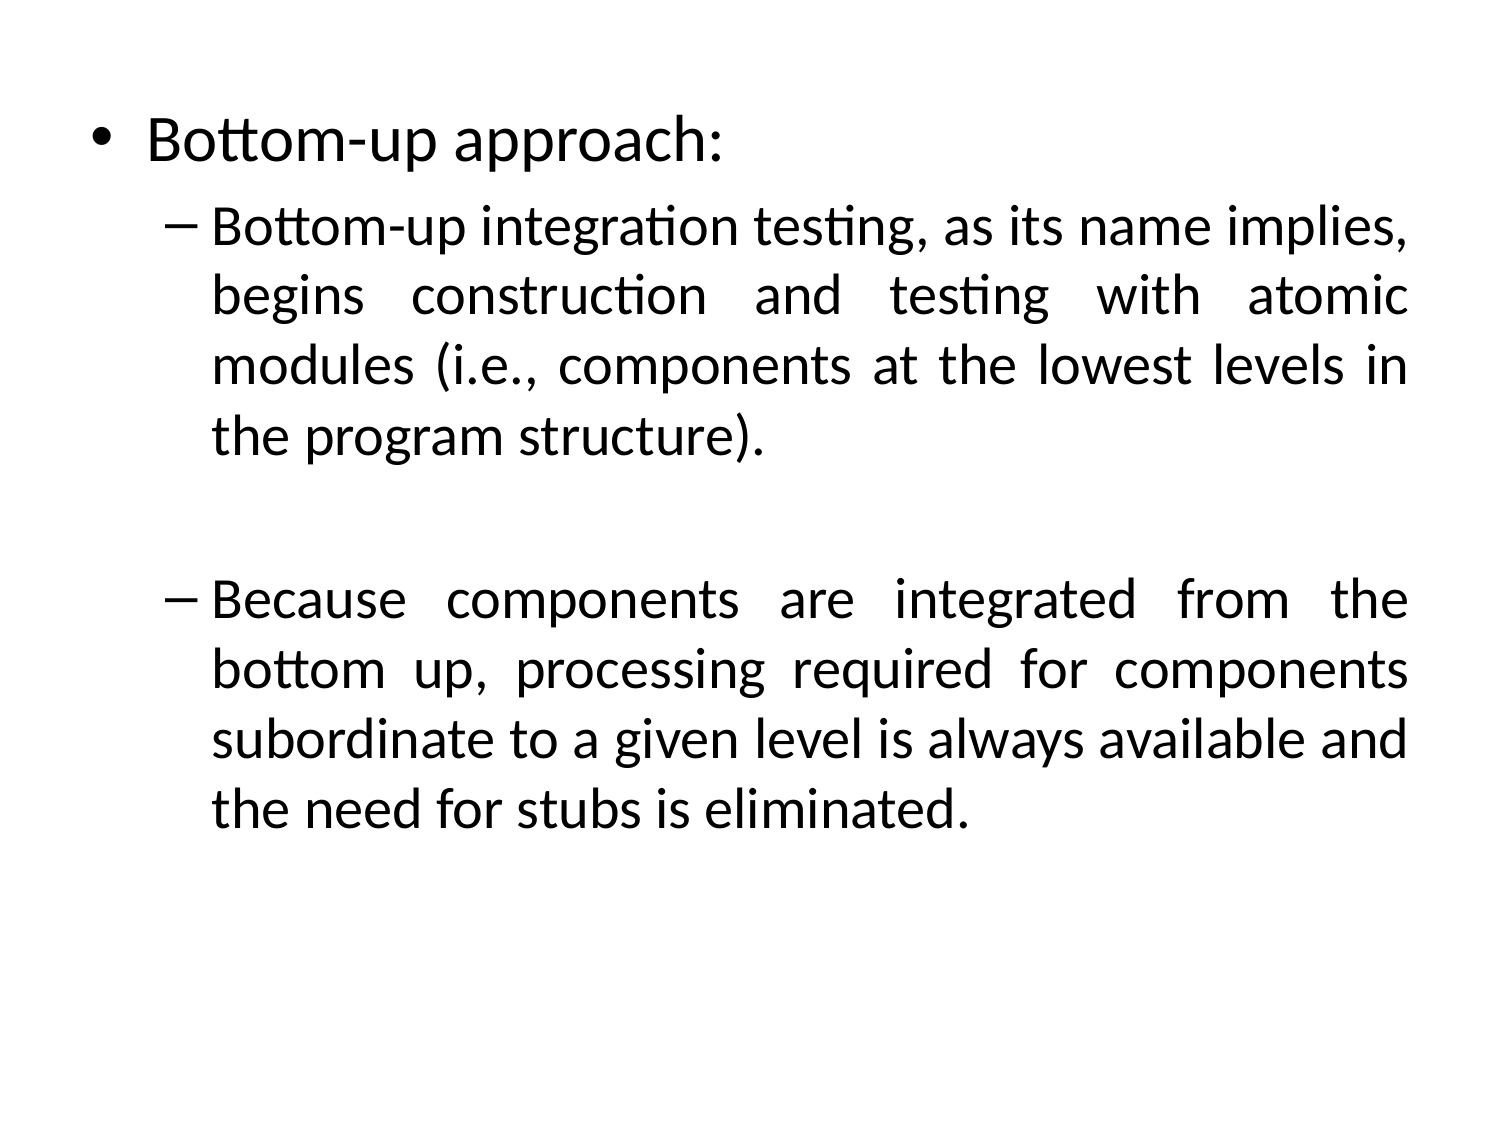

Bottom-up approach:
Bottom-up integration testing, as its name implies, begins construction and testing with atomic modules (i.e., components at the lowest levels in the program structure).

Because components are integrated from the bottom up, processing required for components subordinate to a given level is always available and the need for stubs is eliminated.